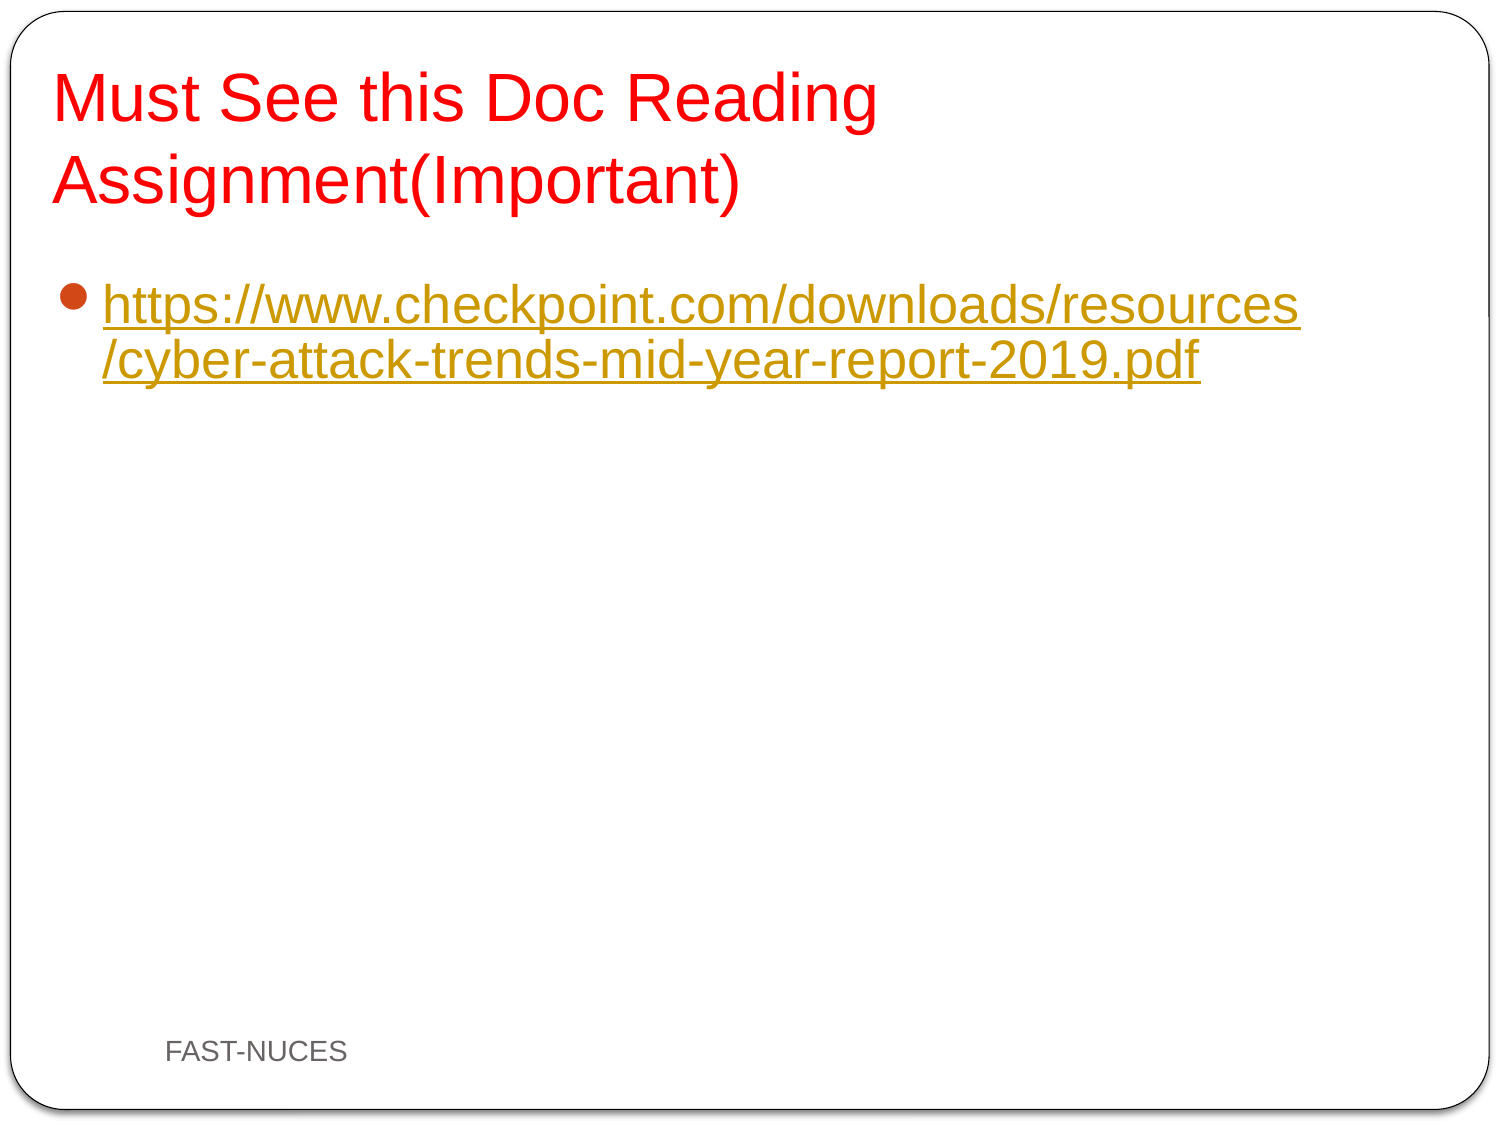

# Must See this Doc Reading Assignment(Important)
https://www.checkpoint.com/downloads/resources/cyber-attack-trends-mid-year-report-2019.pdf
FAST-NUCES